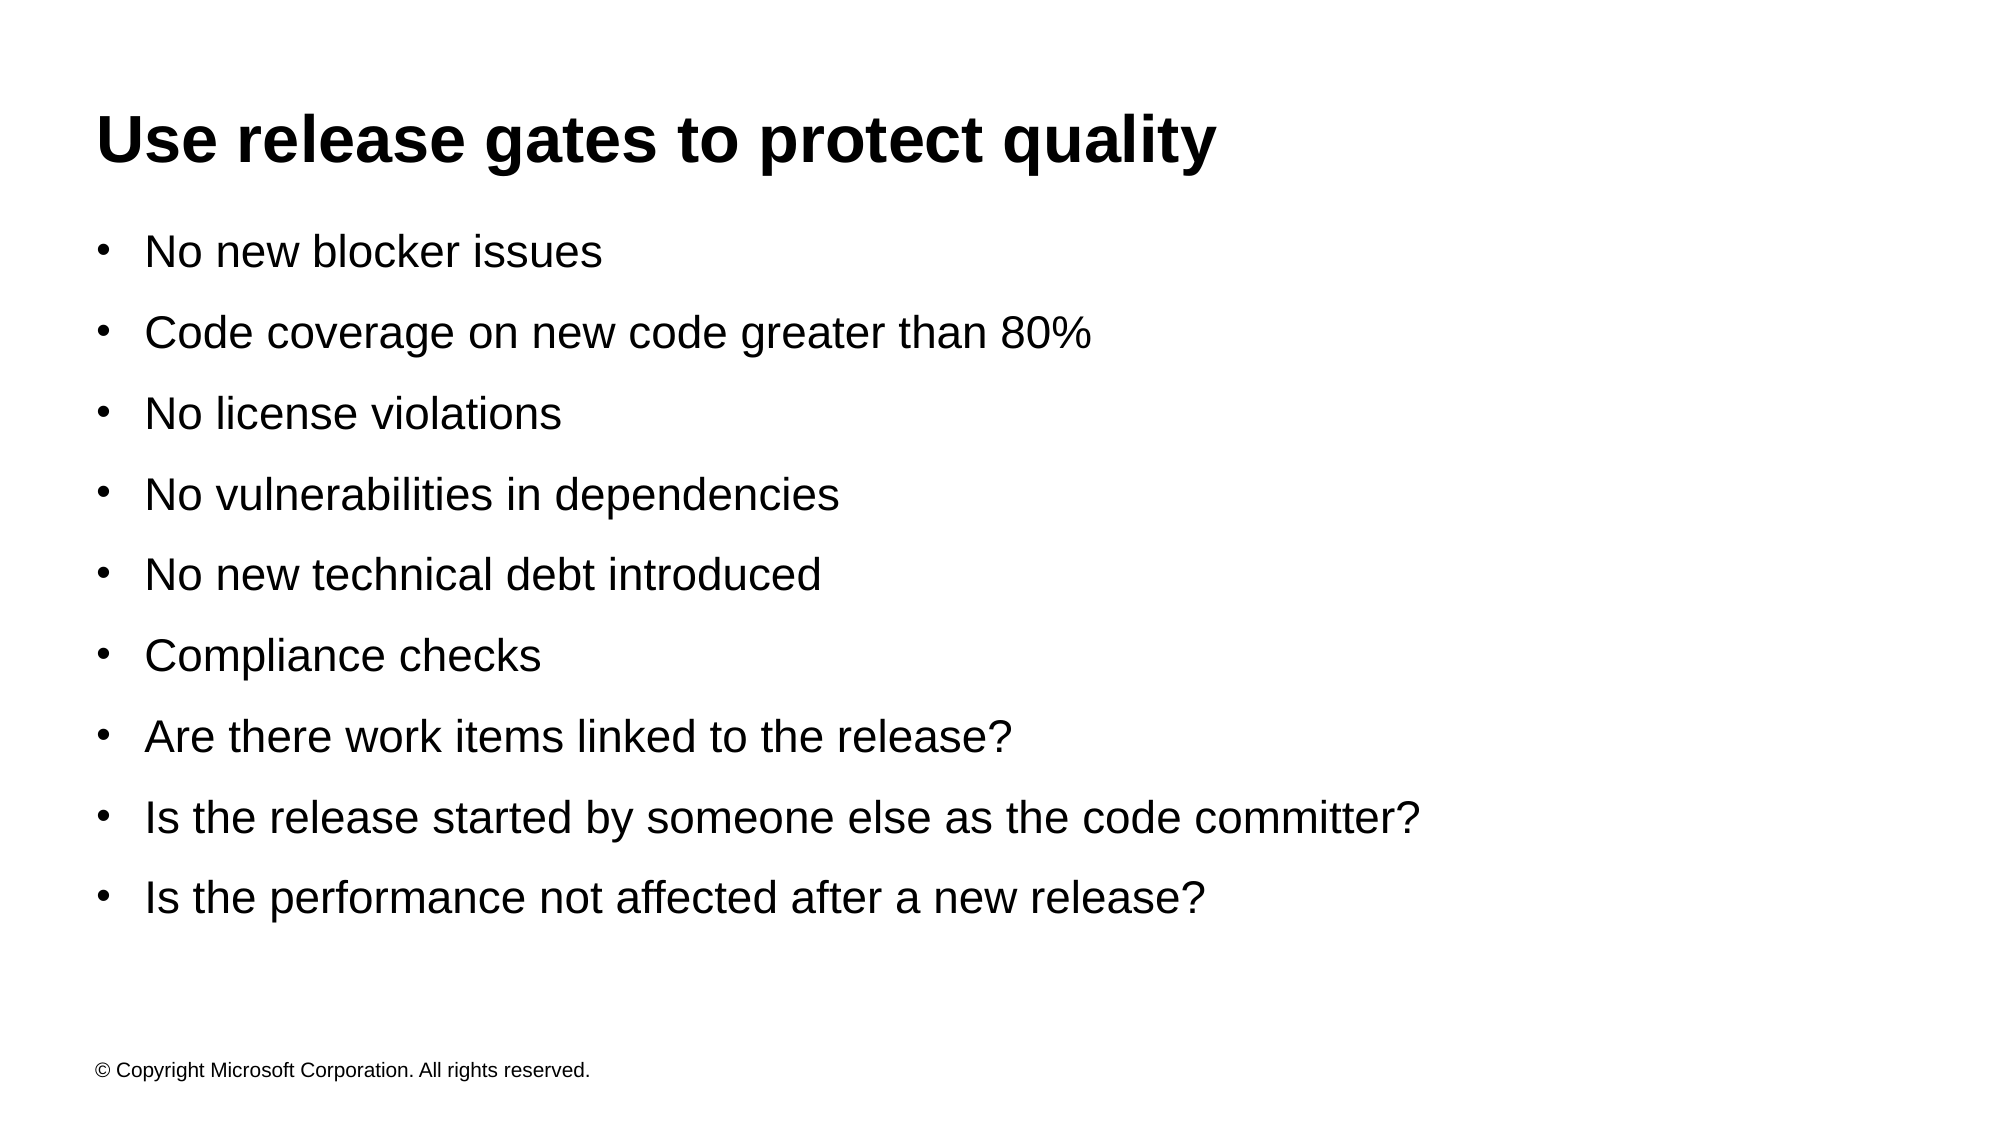

# Use release gates to protect quality
No new blocker issues
Code coverage on new code greater than 80%
No license violations
No vulnerabilities in dependencies
No new technical debt introduced
Compliance checks
Are there work items linked to the release?
Is the release started by someone else as the code committer?
Is the performance not affected after a new release?